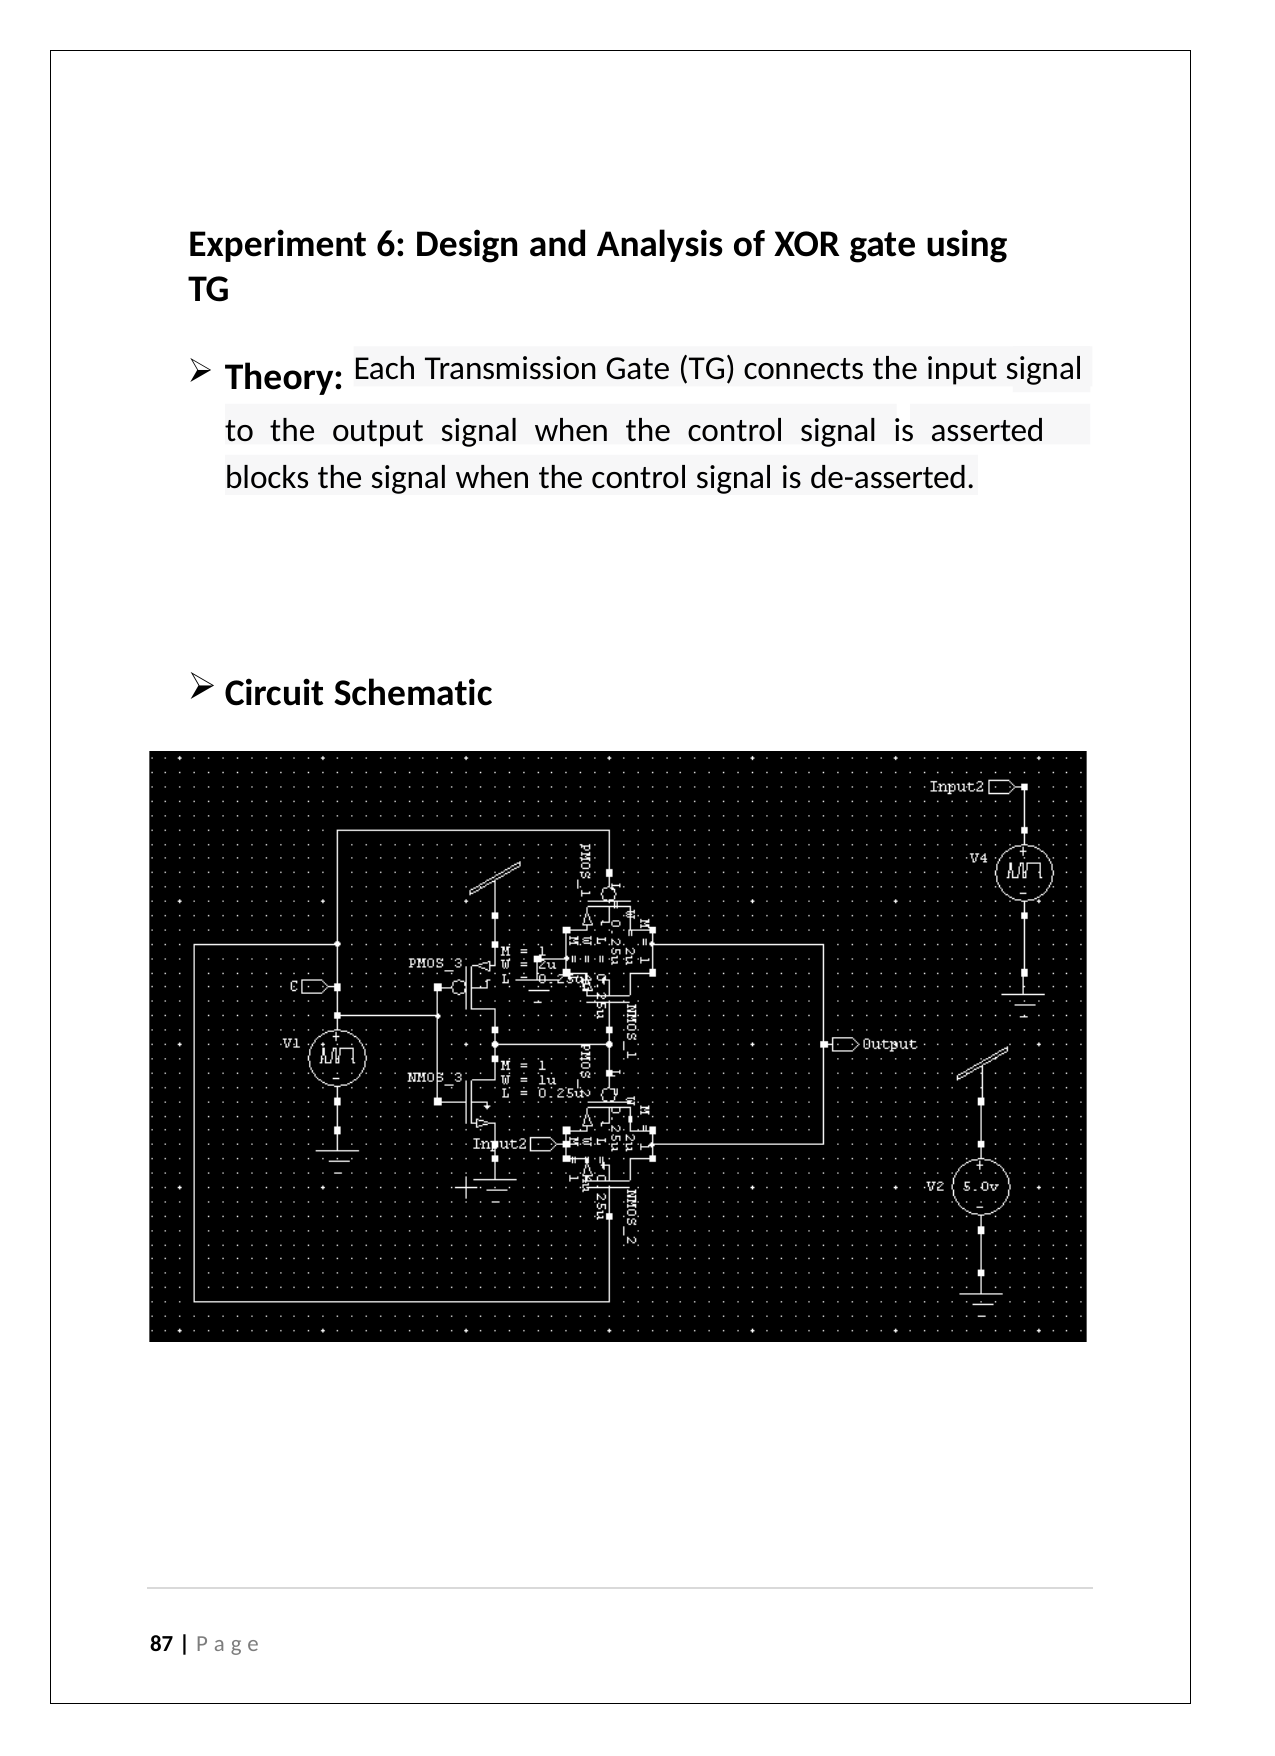

Experiment 6: Design and Analysis of XOR gate using TG
Each Transmission Gate (TG) connects the input signal

Theory:

to  the  output  signal  when  the  control  signal  is  asserted  and
blocks the signal when the control signal is de-asserted.
Circuit Schematic

87 | P a g e